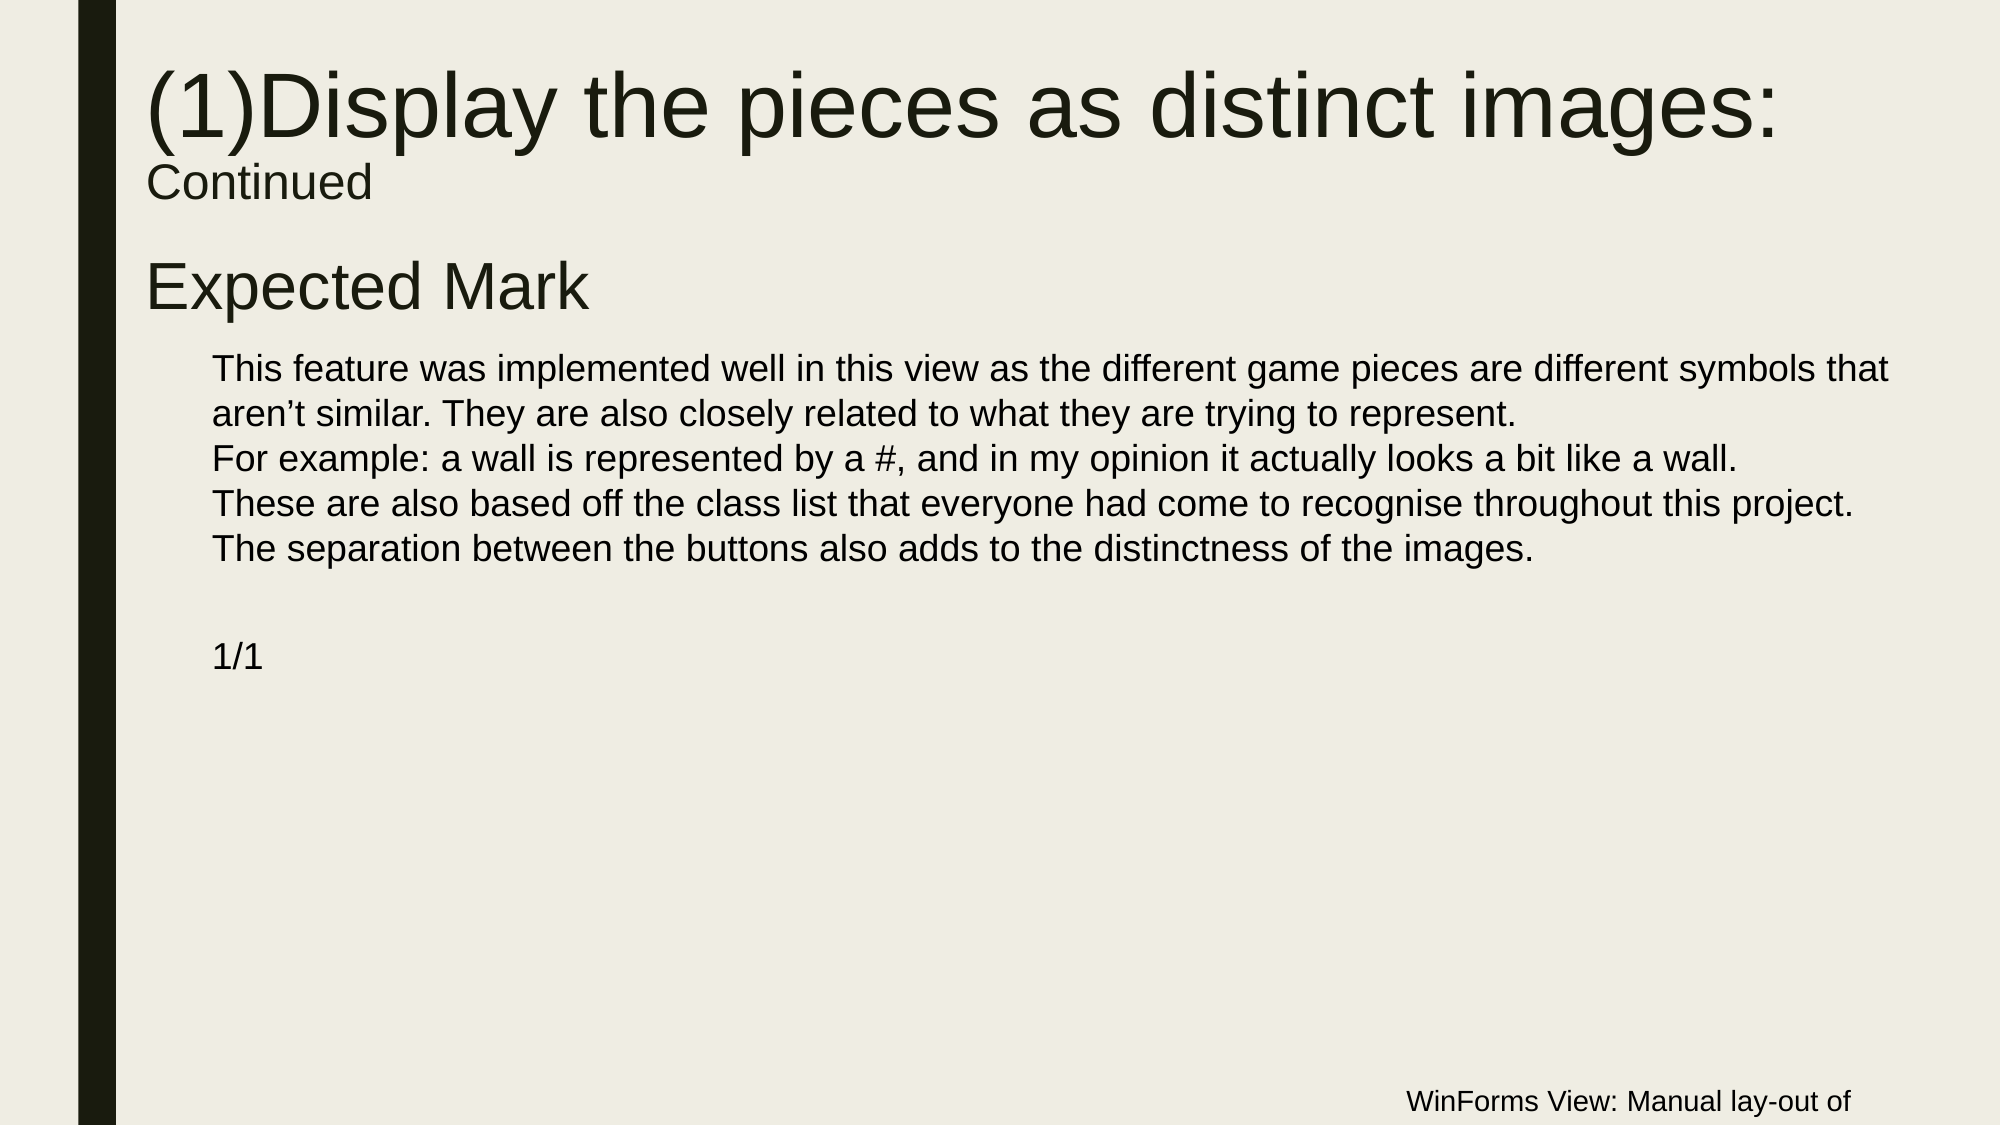

# (1)Display the pieces as distinct images: Continued
Expected Mark
This feature was implemented well in this view as the different game pieces are different symbols that aren’t similar. They are also closely related to what they are trying to represent.
For example: a wall is represented by a #, and in my opinion it actually looks a bit like a wall.
These are also based off the class list that everyone had come to recognise throughout this project.
The separation between the buttons also adds to the distinctness of the images.
1/1
WinForms View: Manual lay-out of components